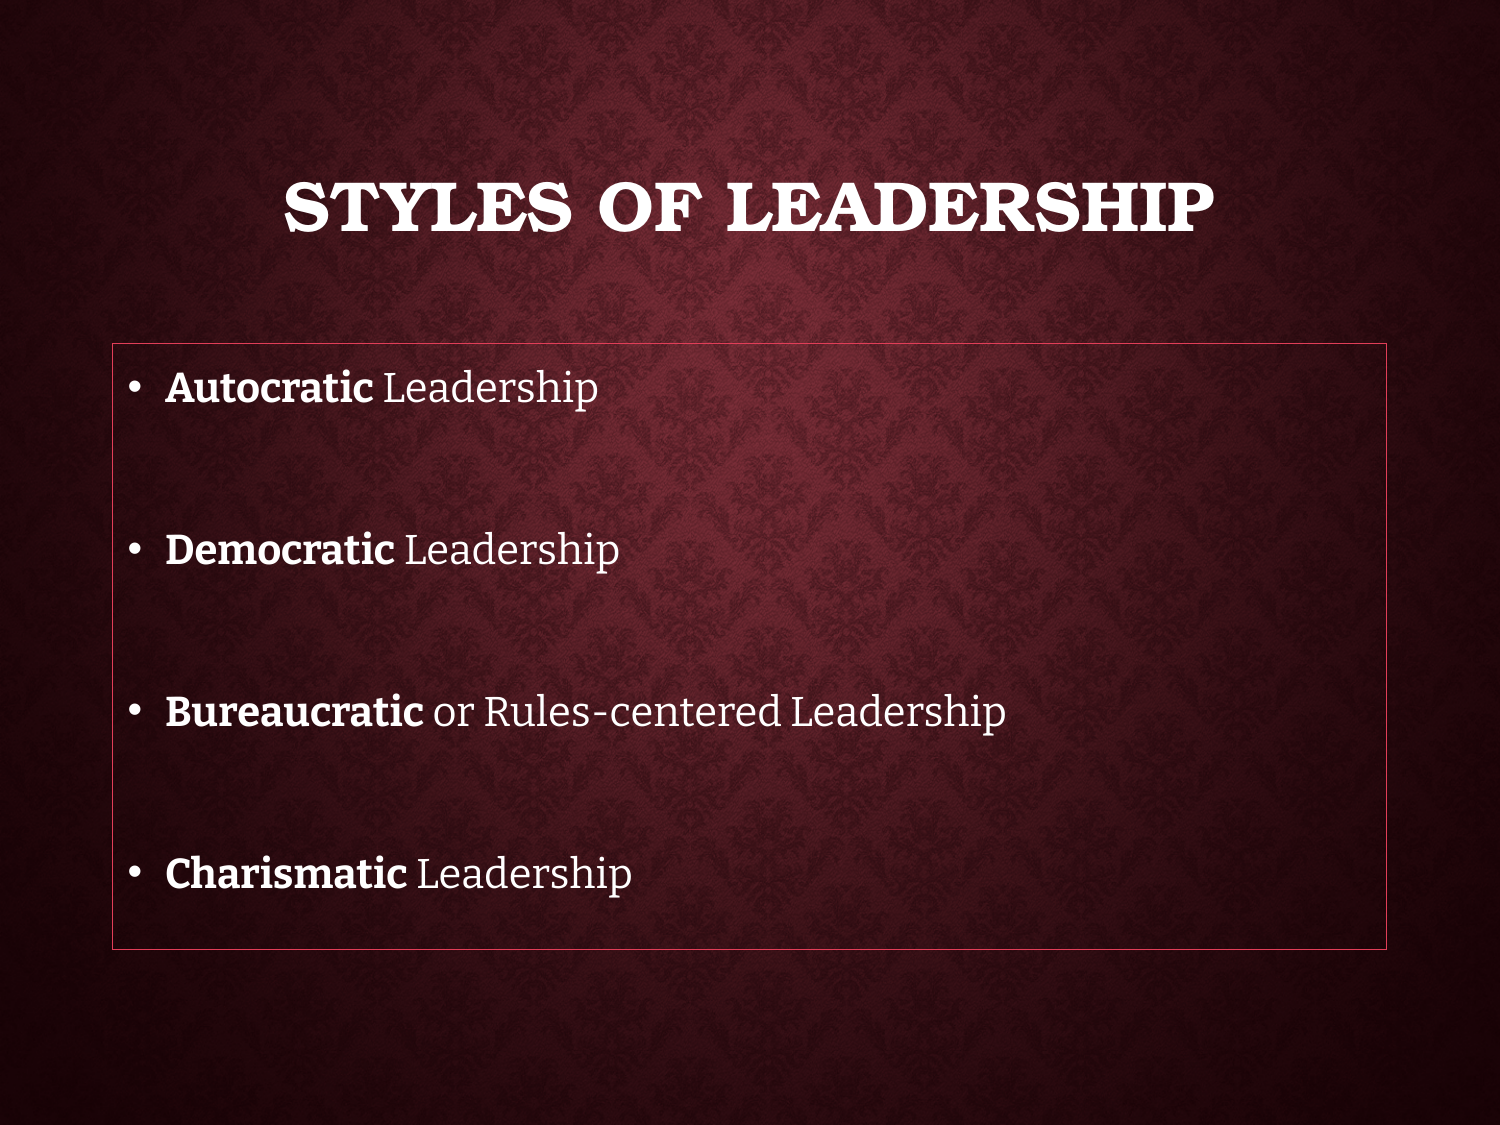

# STYLES OF LEADERSHIP
Autocratic Leadership

Democratic Leadership

Bureaucratic or Rules-centered Leadership

Charismatic Leadership